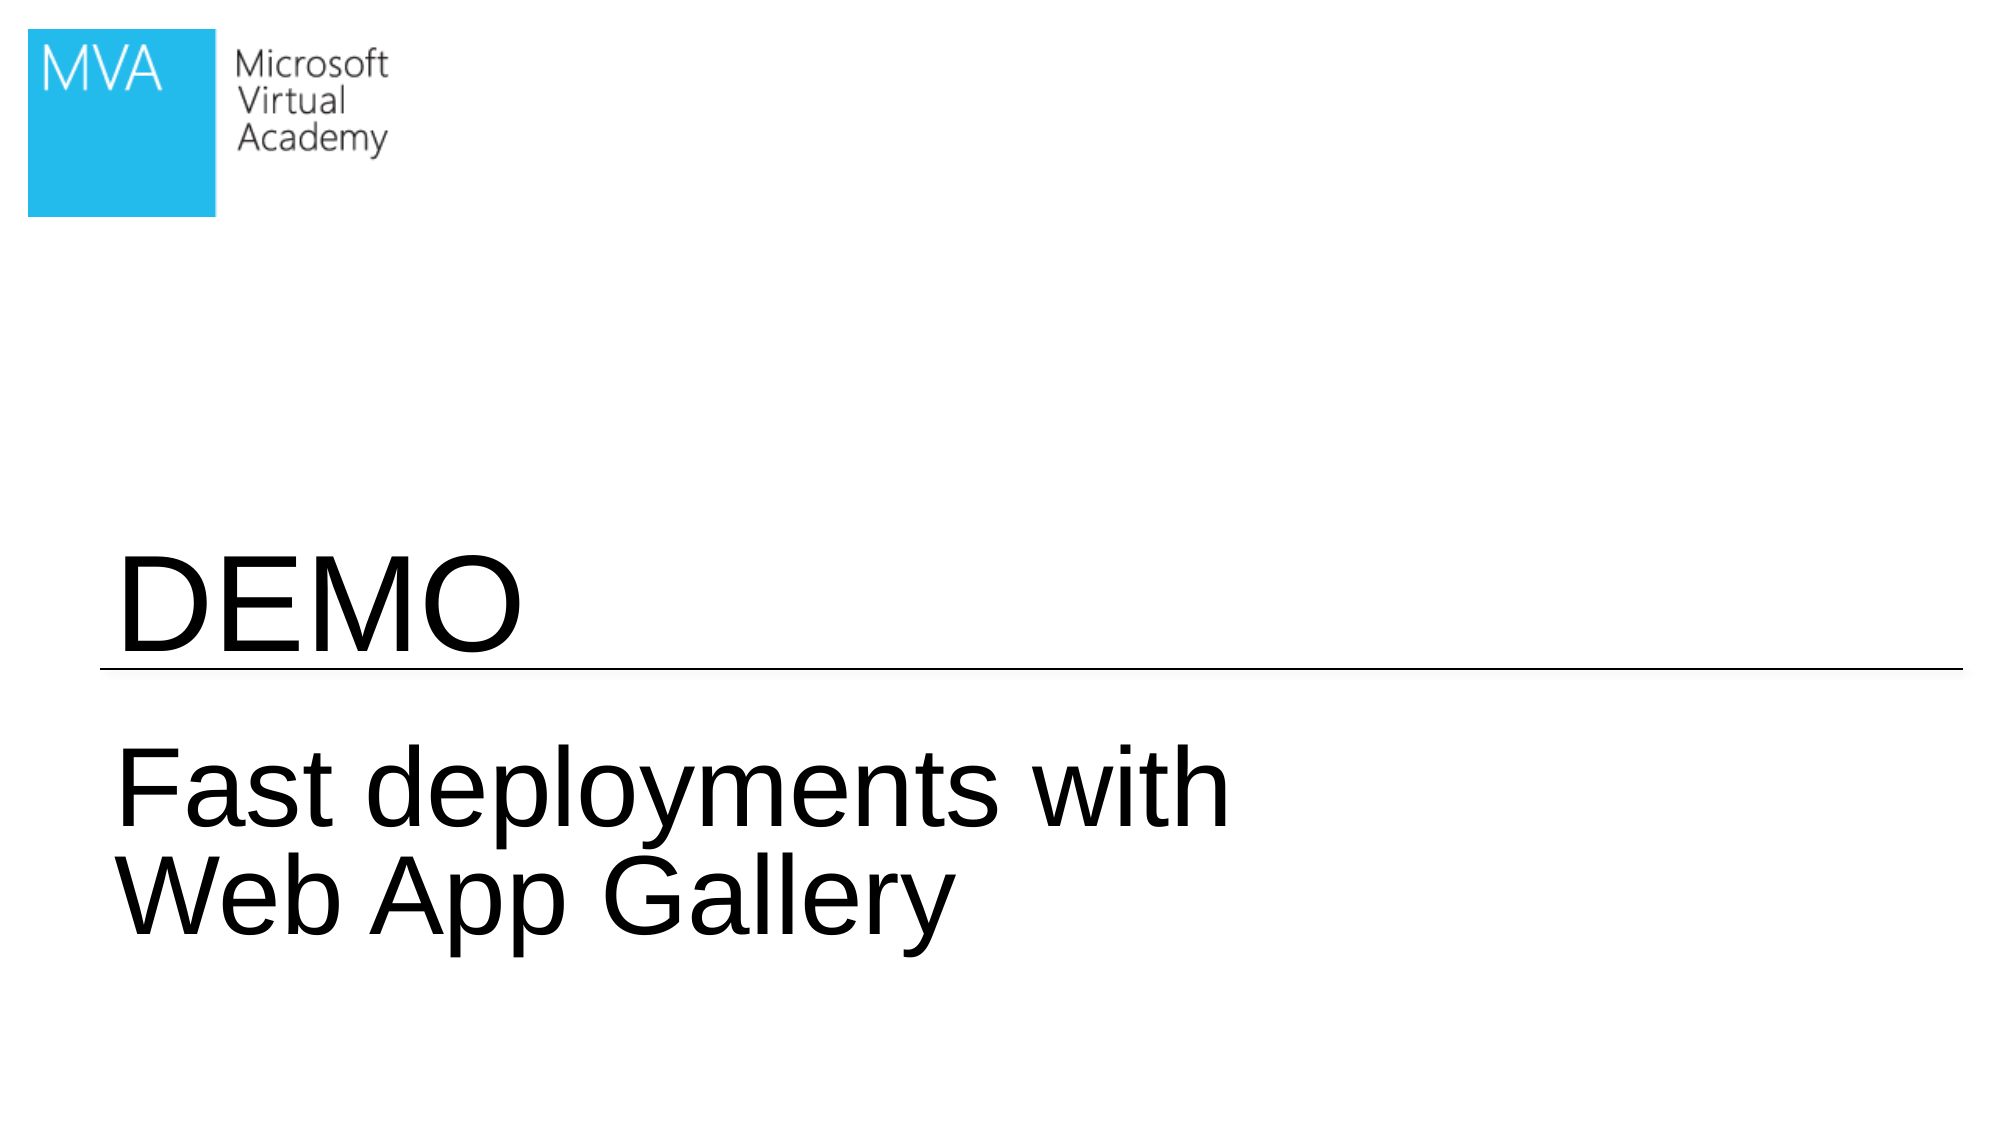

# Fast deployments with Web App Gallery